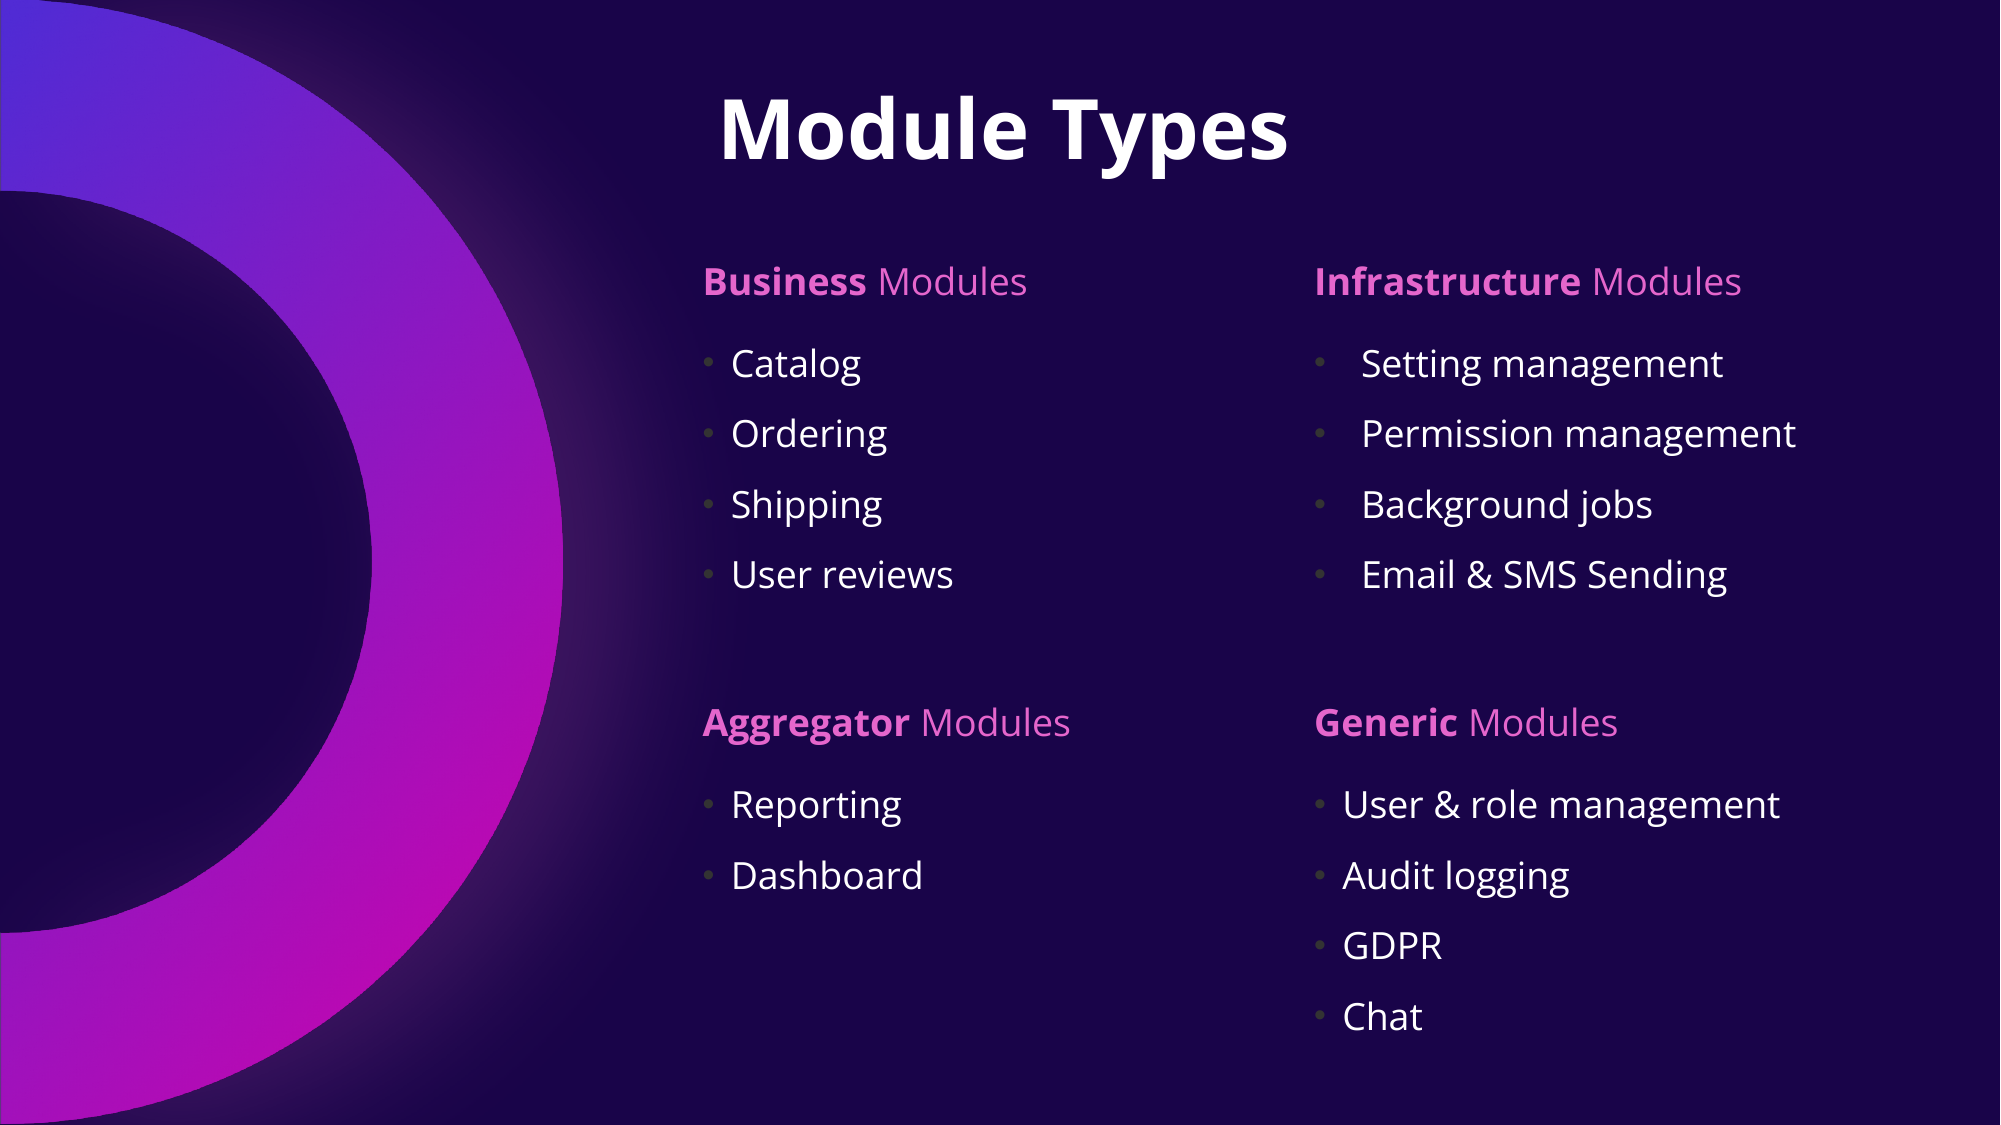

Module Types
Business Modules
Infrastructure Modules
Catalog
Ordering
Shipping
User reviews
Setting management
Permission management
Background jobs
Email & SMS Sending
Aggregator Modules
Generic Modules
Reporting
Dashboard
User & role management
Audit logging
GDPR
Chat